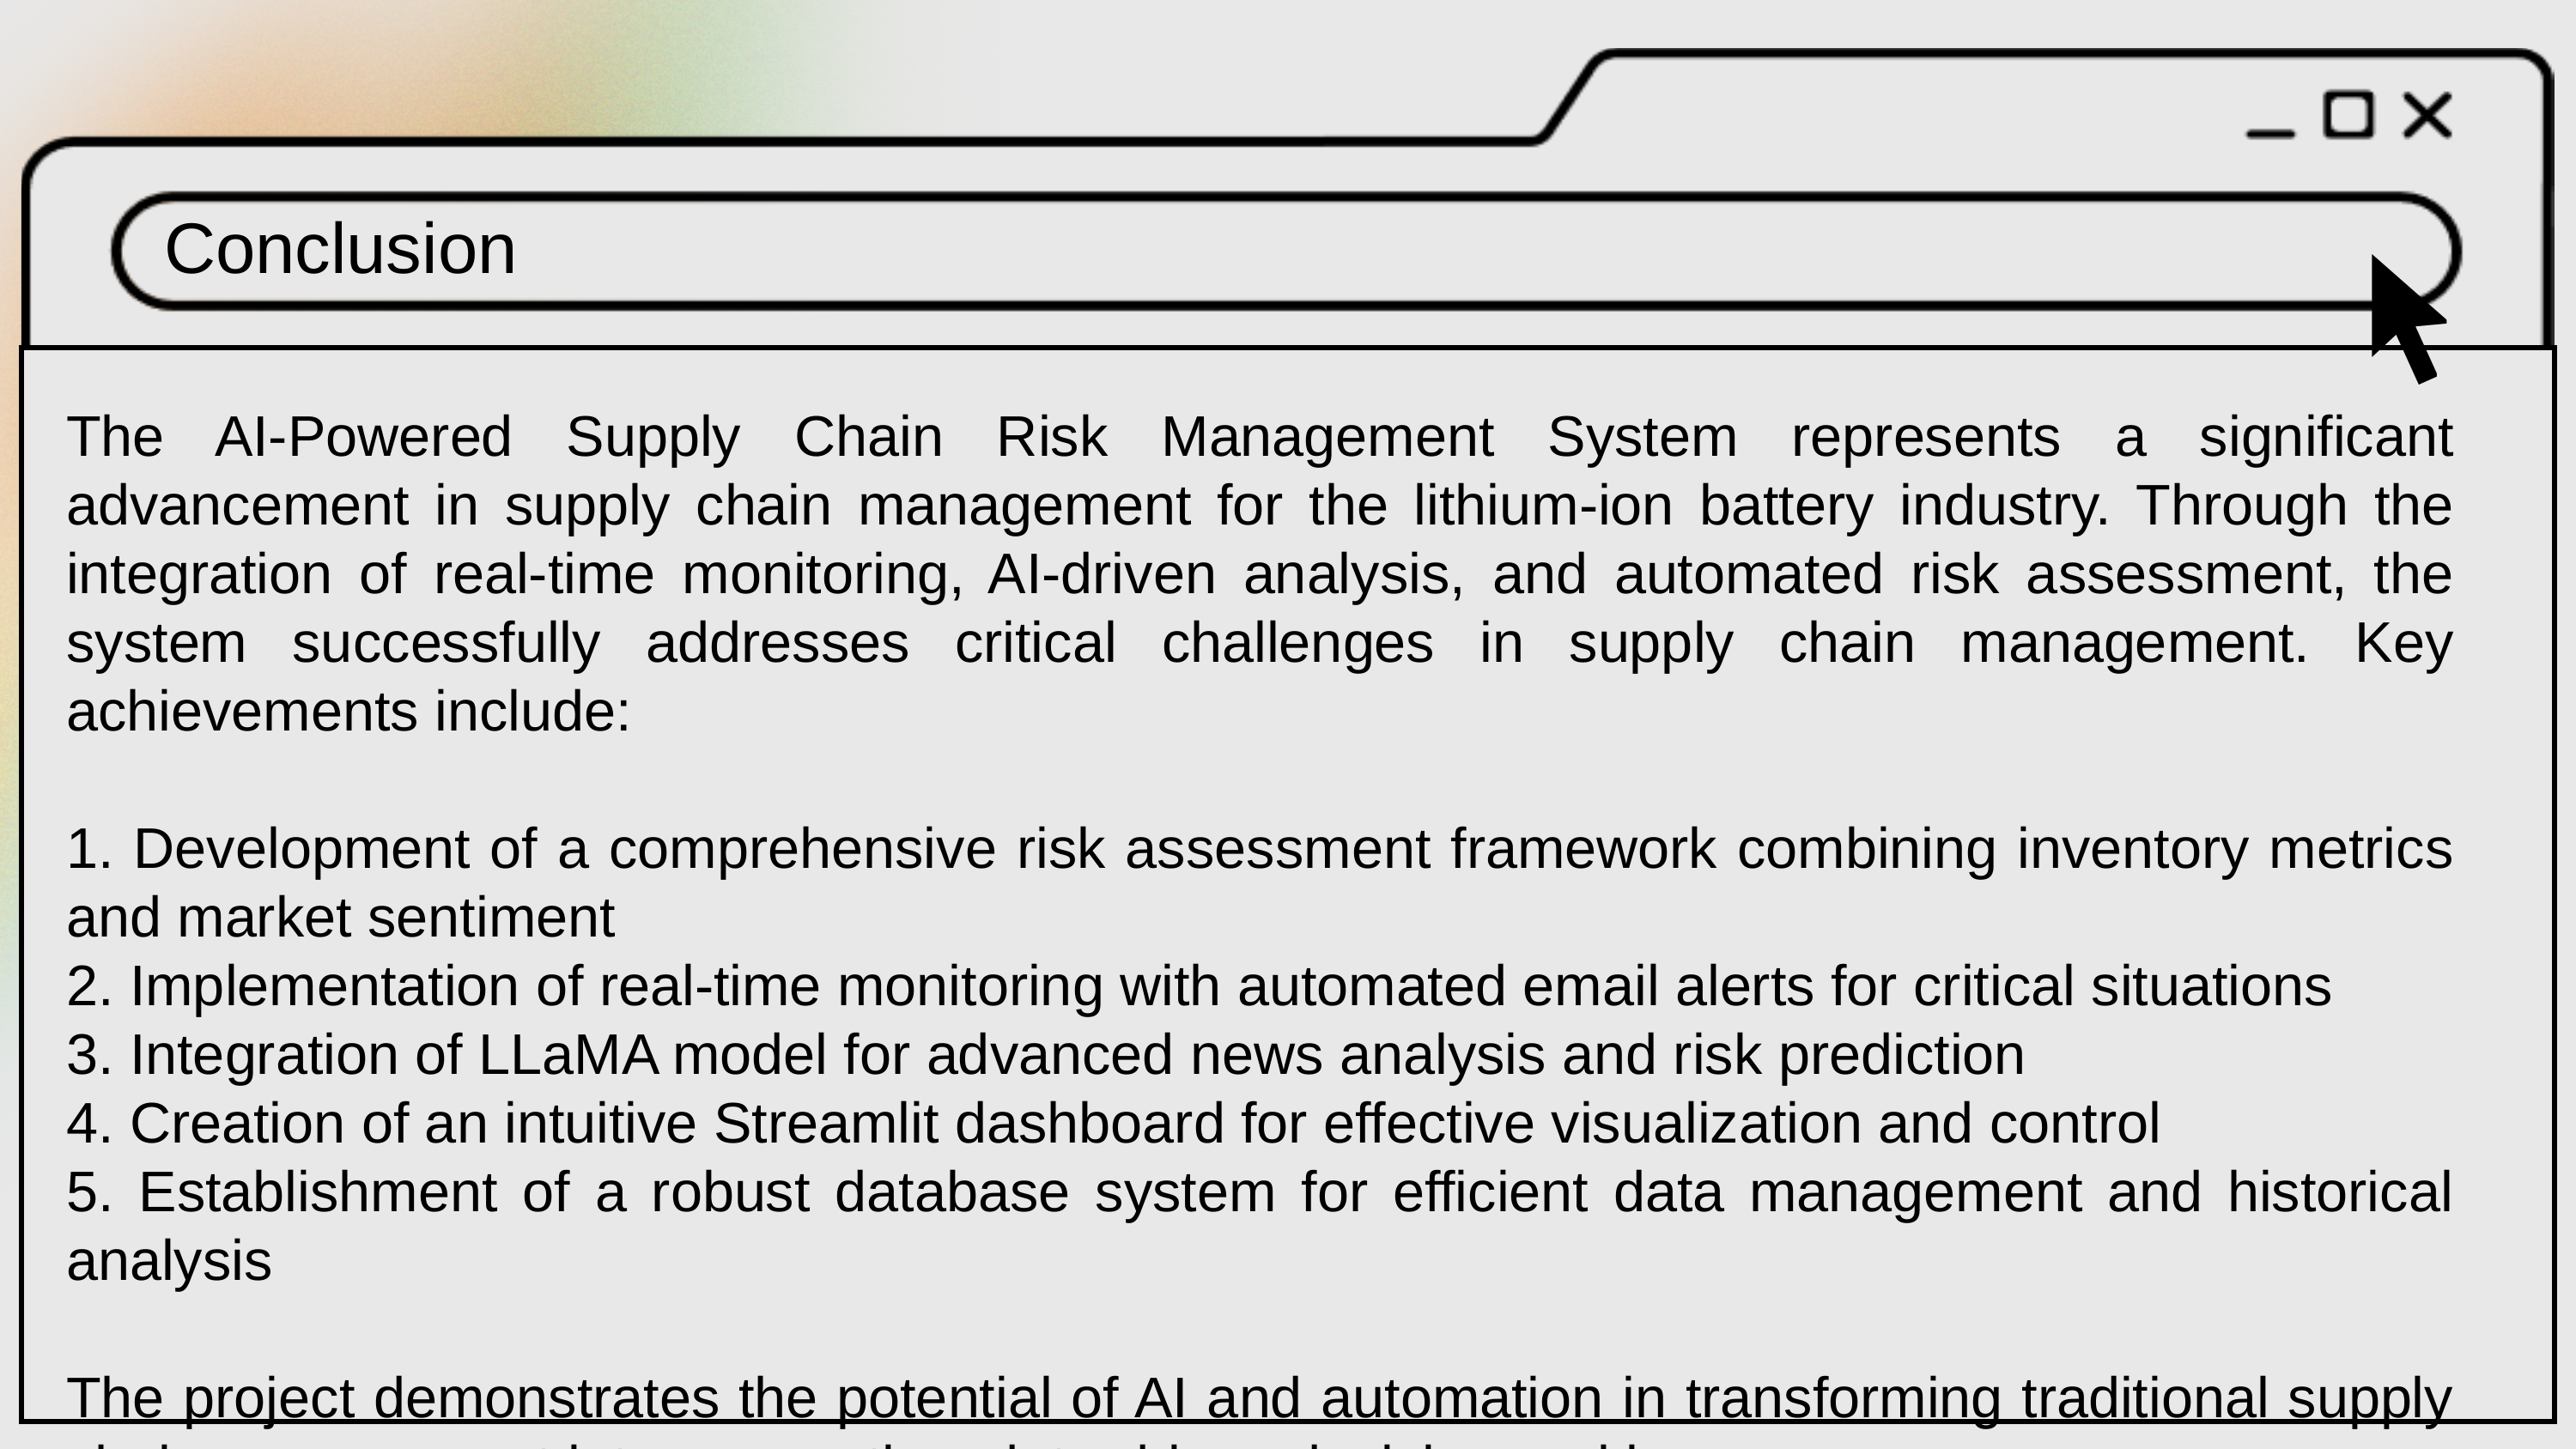

Conclusion

The AI-Powered Supply Chain Risk Management System represents a significant advancement in supply chain management for the lithium-ion battery industry. Through the integration of real-time monitoring, AI-driven analysis, and automated risk assessment, the system successfully addresses critical challenges in supply chain management. Key achievements include:

1. Development of a comprehensive risk assessment framework combining inventory metrics and market sentiment
2. Implementation of real-time monitoring with automated email alerts for critical situations
3. Integration of LLaMA model for advanced news analysis and risk prediction
4. Creation of an intuitive Streamlit dashboard for effective visualization and control
5. Establishment of a robust database system for efficient data management and historical analysis

The project demonstrates the potential of AI and automation in transforming traditional supply chain management into a proactive, data-driven decision-making process.